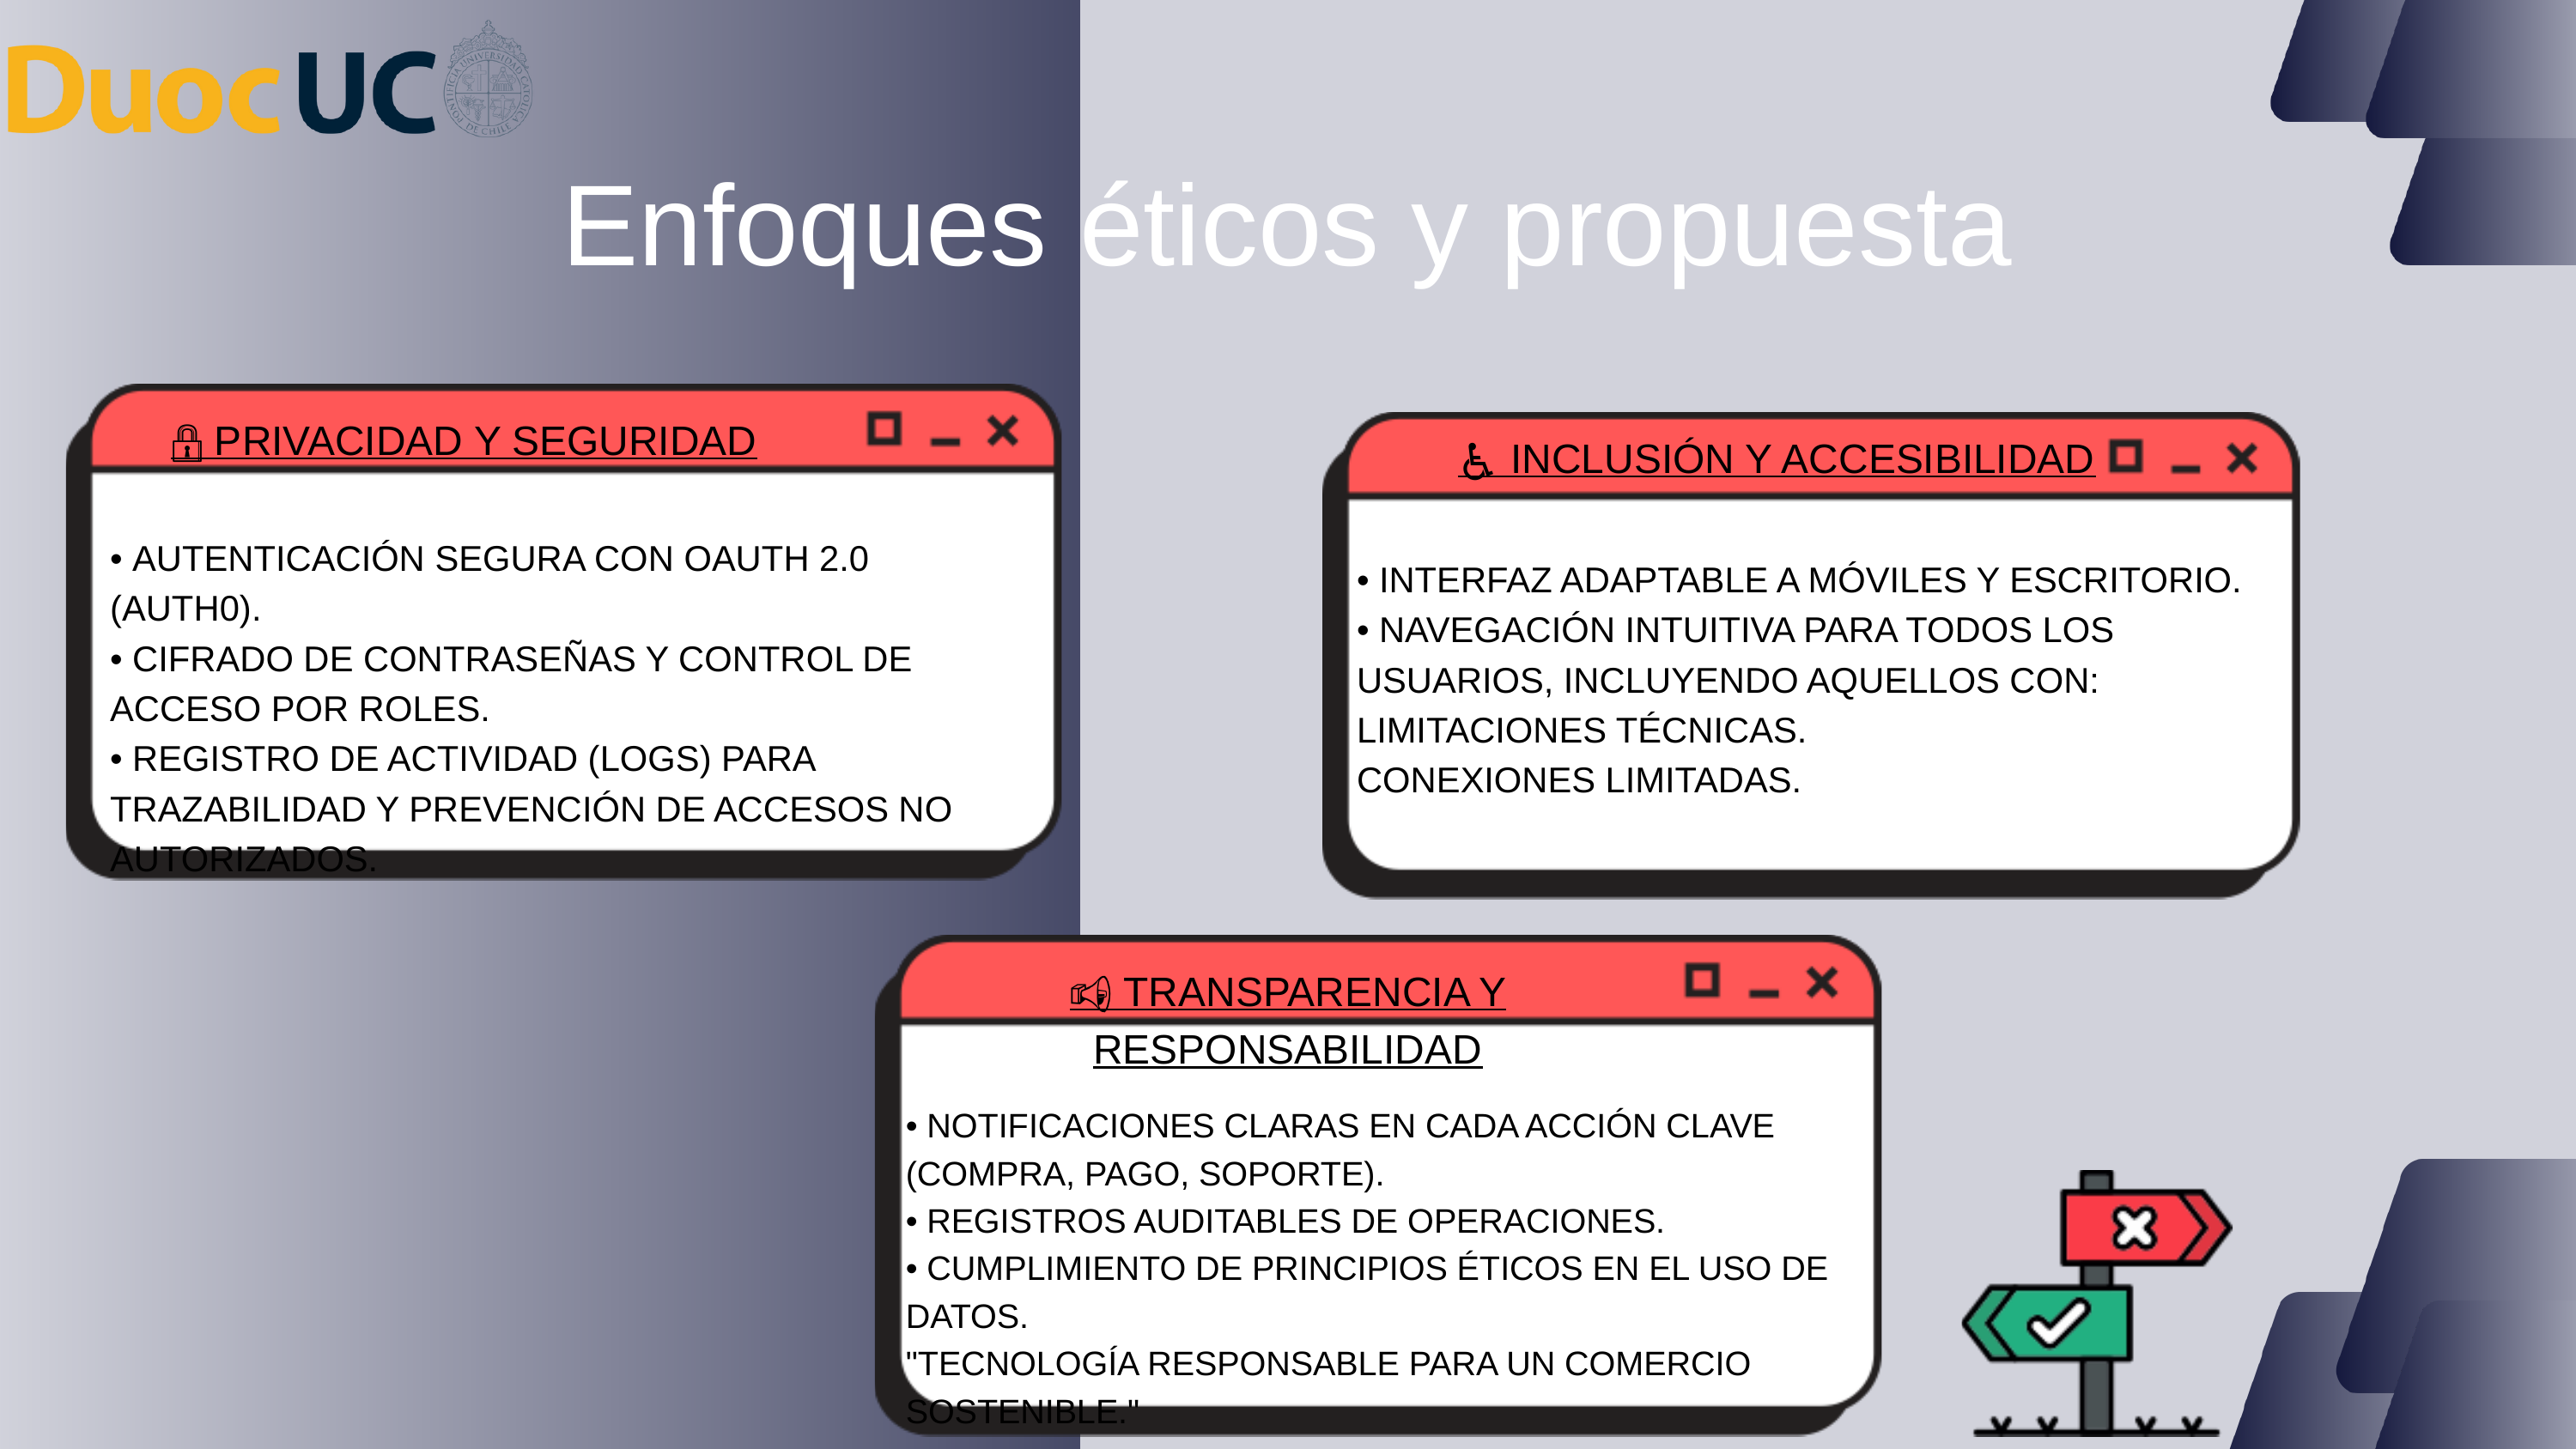

Enfoques éticos y propuesta

🔒 PRIVACIDAD Y SEGURIDAD

♿ INCLUSIÓN Y ACCESIBILIDAD
• AUTENTICACIÓN SEGURA CON OAUTH 2.0 (AUTH0).
• CIFRADO DE CONTRASEÑAS Y CONTROL DE ACCESO POR ROLES.
• REGISTRO DE ACTIVIDAD (LOGS) PARA TRAZABILIDAD Y PREVENCIÓN DE ACCESOS NO AUTORIZADOS.
• INTERFAZ ADAPTABLE A MÓVILES Y ESCRITORIO.
• NAVEGACIÓN INTUITIVA PARA TODOS LOS USUARIOS, INCLUYENDO AQUELLOS CON:
LIMITACIONES TÉCNICAS.
CONEXIONES LIMITADAS.

📢 TRANSPARENCIA Y RESPONSABILIDAD
• NOTIFICACIONES CLARAS EN CADA ACCIÓN CLAVE (COMPRA, PAGO, SOPORTE).
• REGISTROS AUDITABLES DE OPERACIONES.
• CUMPLIMIENTO DE PRINCIPIOS ÉTICOS EN EL USO DE DATOS.
"TECNOLOGÍA RESPONSABLE PARA UN COMERCIO SOSTENIBLE."